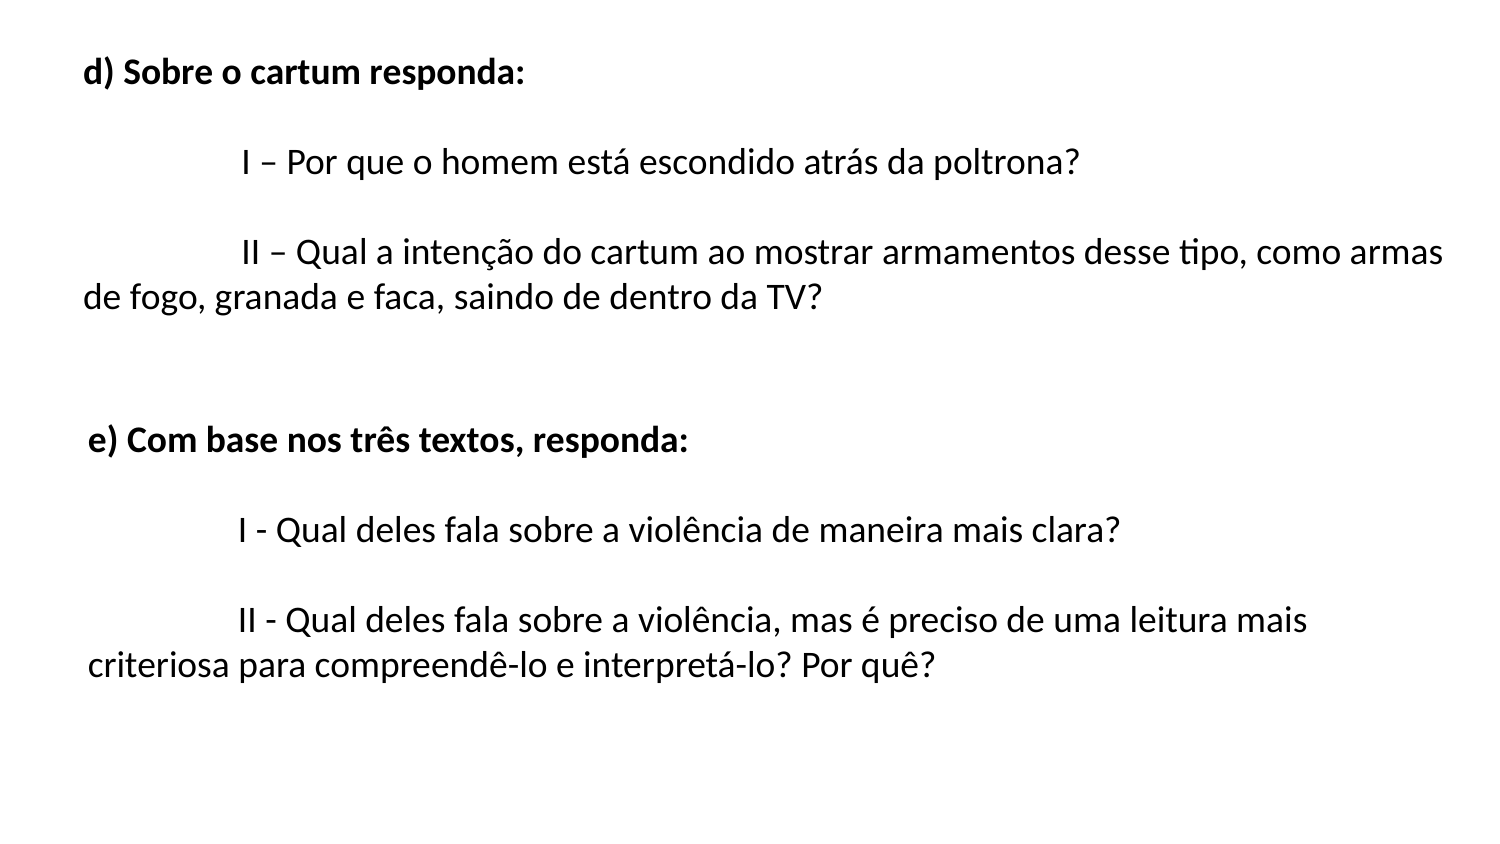

d) Sobre o cartum responda:

	 I – Por que o homem está escondido atrás da poltrona?

	 II – Qual a intenção do cartum ao mostrar armamentos desse tipo, como armas de fogo, granada e faca, saindo de dentro da TV?
e) Com base nos três textos, responda:

	I - Qual deles fala sobre a violência de maneira mais clara?

	II - Qual deles fala sobre a violência, mas é preciso de uma leitura mais criteriosa para compreendê-lo e interpretá-lo? Por quê?